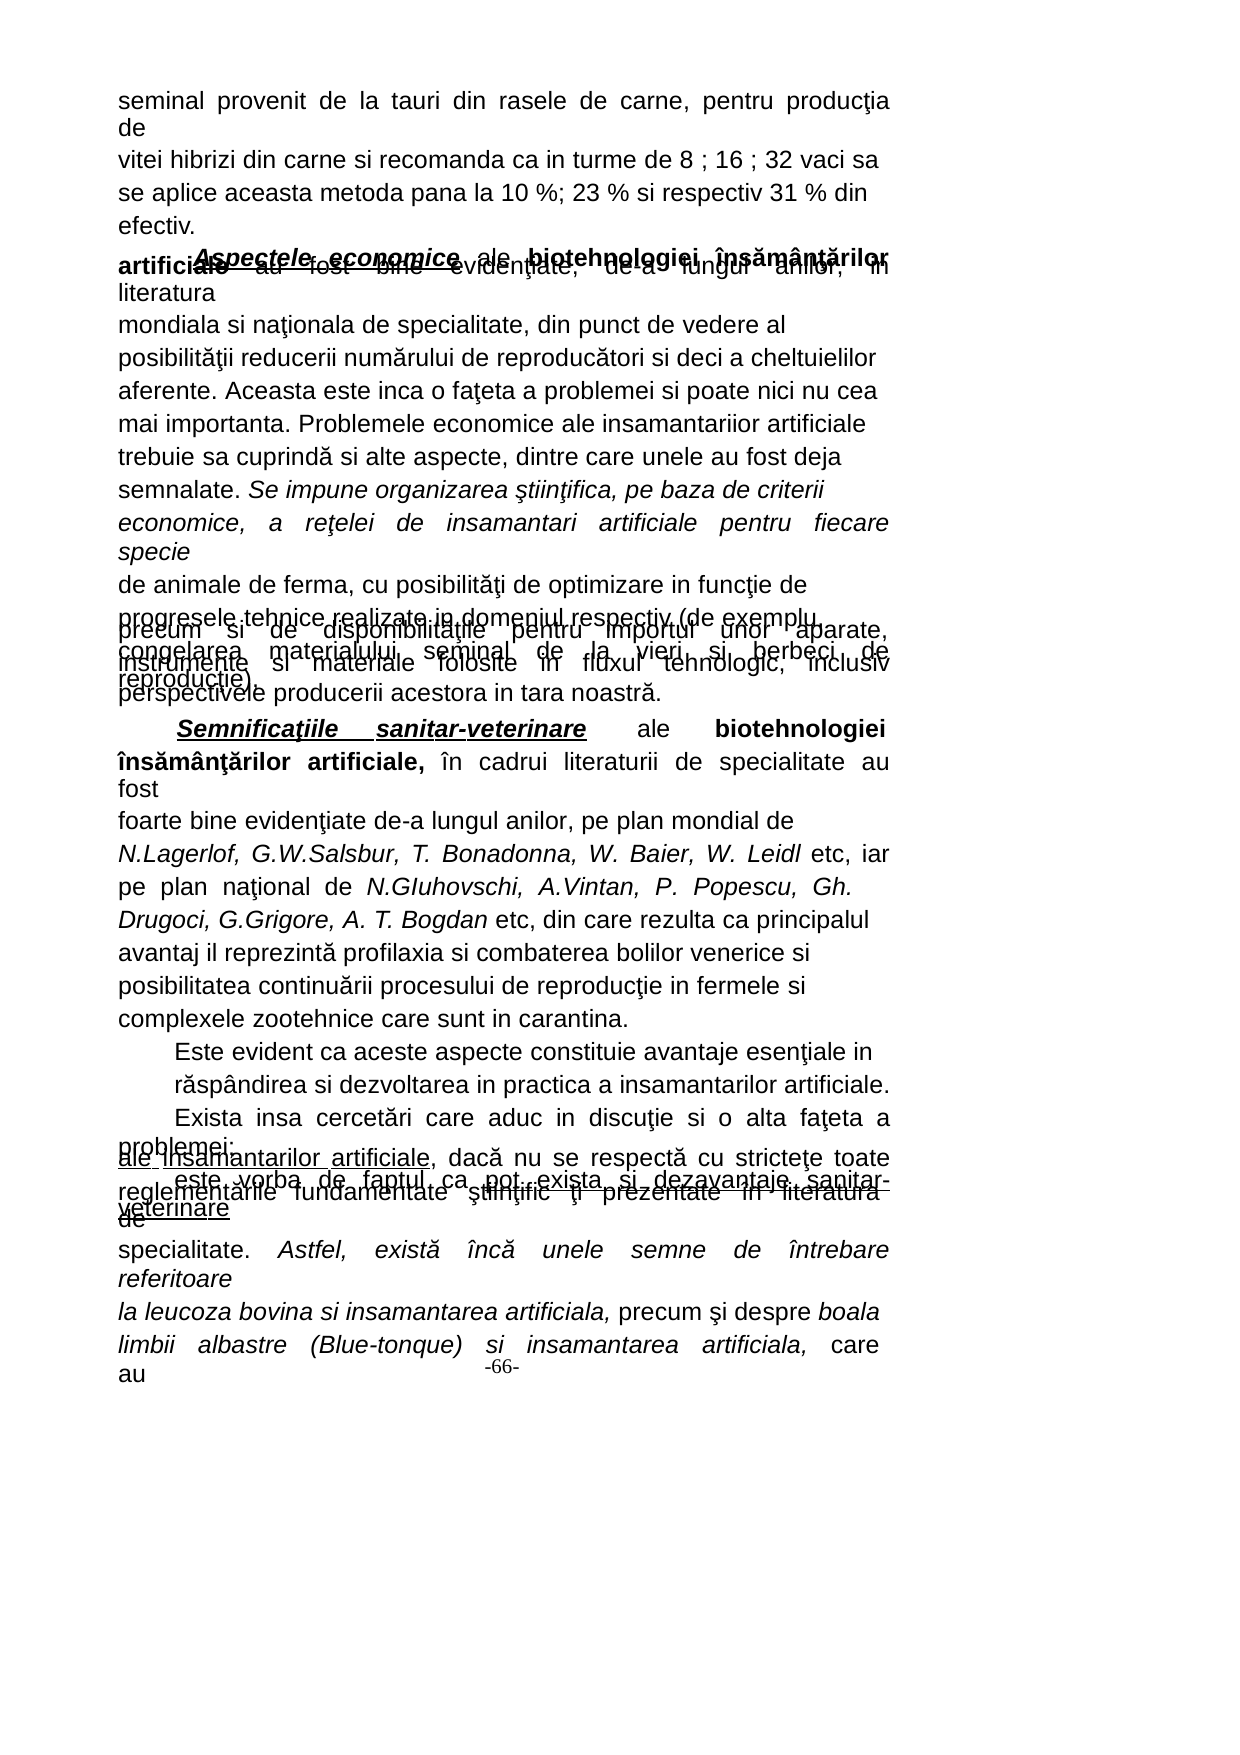

seminal provenit de la tauri din rasele de carne, pentru producţia de
vitei hibrizi din carne si recomanda ca in turme de 8 ; 16 ; 32 vaci sa
se aplice aceasta metoda pana la 10 %; 23 % si respectiv 31 % din
efectiv.
Aspectele  economice  ale  biotehnologiei  însămânţărilor

artificiale au fost bine evidenţiate, de-a lungul anilor, in literatura
mondiala si naţionala de specialitate, din punct de vedere al
posibilităţii reducerii numărului de reproducători si deci a cheltuielilor
aferente. Aceasta este inca o faţeta a problemei si poate nici nu cea
mai importanta. Problemele economice ale insamantariior artificiale
trebuie sa cuprindă si alte aspecte, dintre care unele au fost deja
semnalate. Se impune organizarea ştiinţifica, pe baza de criterii
economice, a reţelei de insamantari artificiale pentru fiecare specie
de animale de ferma, cu posibilităţi de optimizare in funcţie de
progresele tehnice realizate in domeniul respectiv (de exemplu,
congelarea materialului seminal de la vieri si berbeci de reproducţie),
precum
si   de   disponibilităţile   pentru
importul   unor   aparate,
instrumente   si   materiale   folosite   in   fluxul   tehnologic,   inclusiv
perspectivele producerii acestora in tara noastră.

Semnificaţiile     sanitar-veterinare
ale
biotehnologiei
însămânţărilor artificiale, în cadrui literaturii de specialitate au fost
foarte bine evidenţiate de-a lungul anilor, pe plan mondial de
N.Lagerlof, G.W.Salsbur, T. Bonadonna, W. Baier, W. Leidl etc, iar
pe  plan  naţional  de  N.GIuhovschi,  A.Vintan,  P.  Popescu,  Gh.
Drugoci, G.Grigore, A. T. Bogdan etc, din care rezulta ca principalul
avantaj il reprezintă profilaxia si combaterea bolilor venerice si
posibilitatea continuării procesului de reproducţie in fermele si
complexele zootehnice care sunt in carantina.
Este evident ca aceste aspecte constituie avantaje esenţiale in
răspândirea si dezvoltarea in practica a insamantarilor artificiale.
Exista insa cercetări care aduc in discuţie si o alta faţeta a problemei;
este vorba de faptul ca pot exista si dezavantaje sanitar-veterinare

ale insamantarilor artificiale, dacă nu se respectă cu stricteţe toate
reglementările fundamentate  ştiinţific  ţi  prezentate  în  literatura  de
specialitate. Astfel, există încă unele semne de întrebare referitoare
la leucoza bovina si insamantarea artificiala, precum şi despre boala
limbii  albastre  (Blue-tonque)  si  insamantarea  artificiala,  care  au
-66-